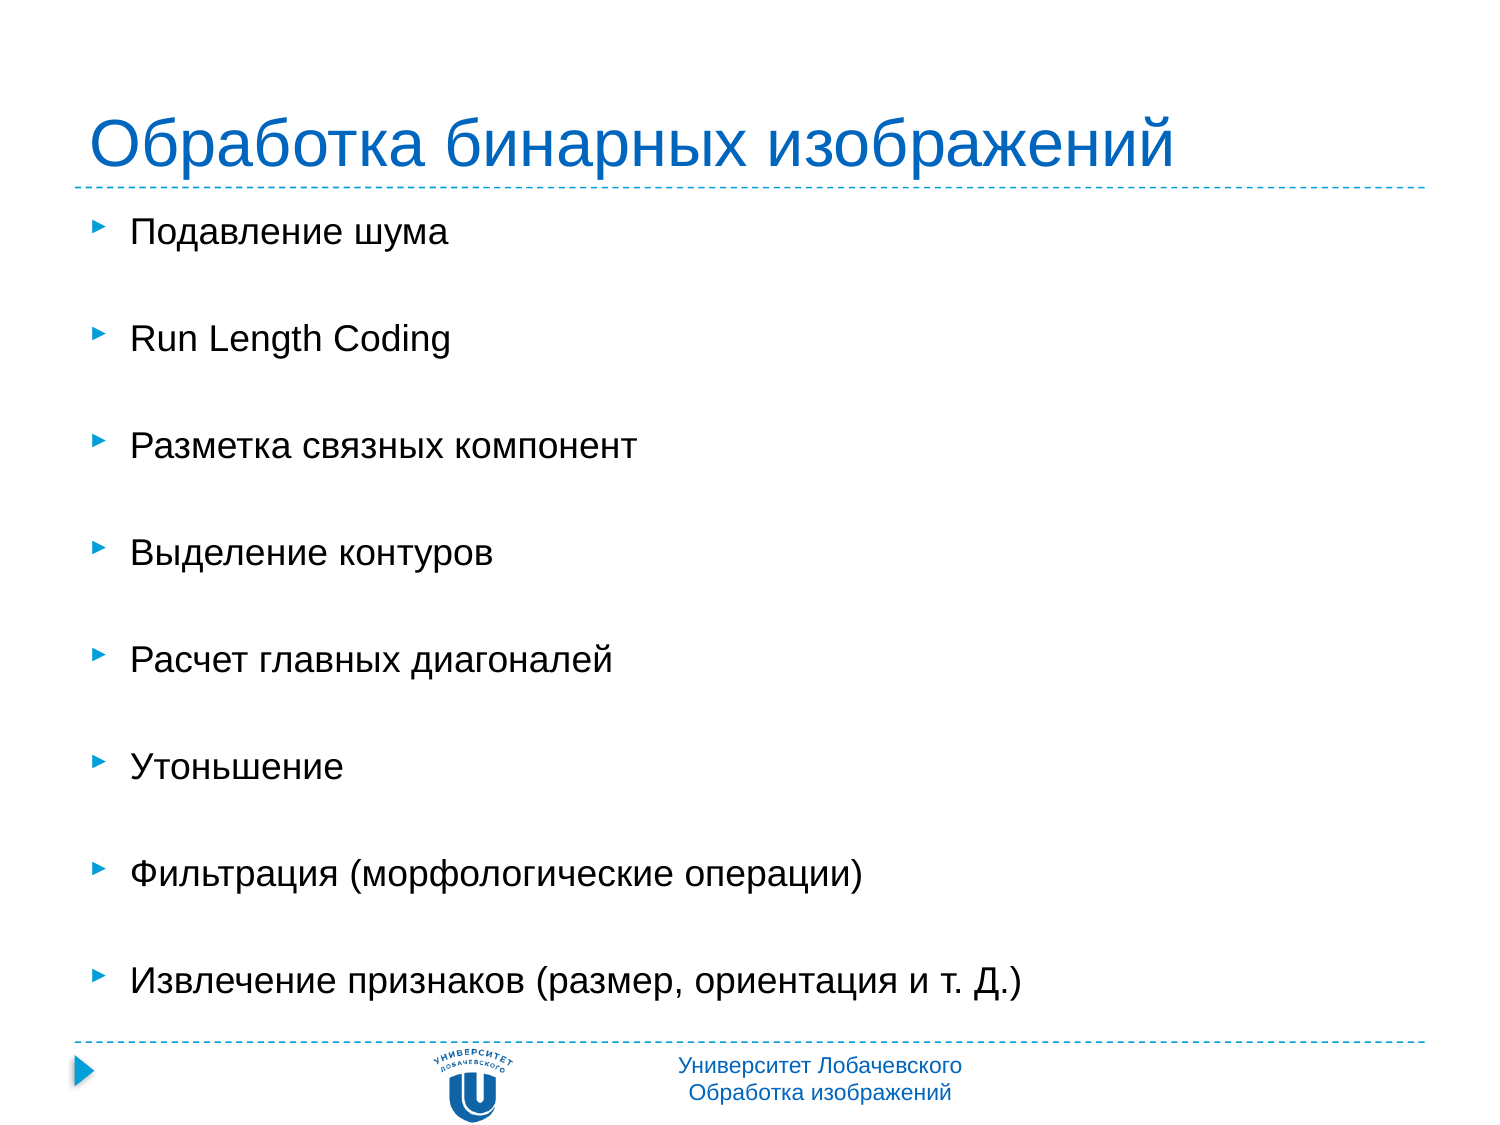

# Обработка бинарных изображений
Подавление шума

Run Length Coding

Разметка связных компонент

Выделение контуров

Расчет главных диагоналей

Утоньшение

Фильтрация (морфологические операции)

Извлечение признаков (размер, ориентация и т. Д.)
138
Университет Лобачевского
Обработка изображений